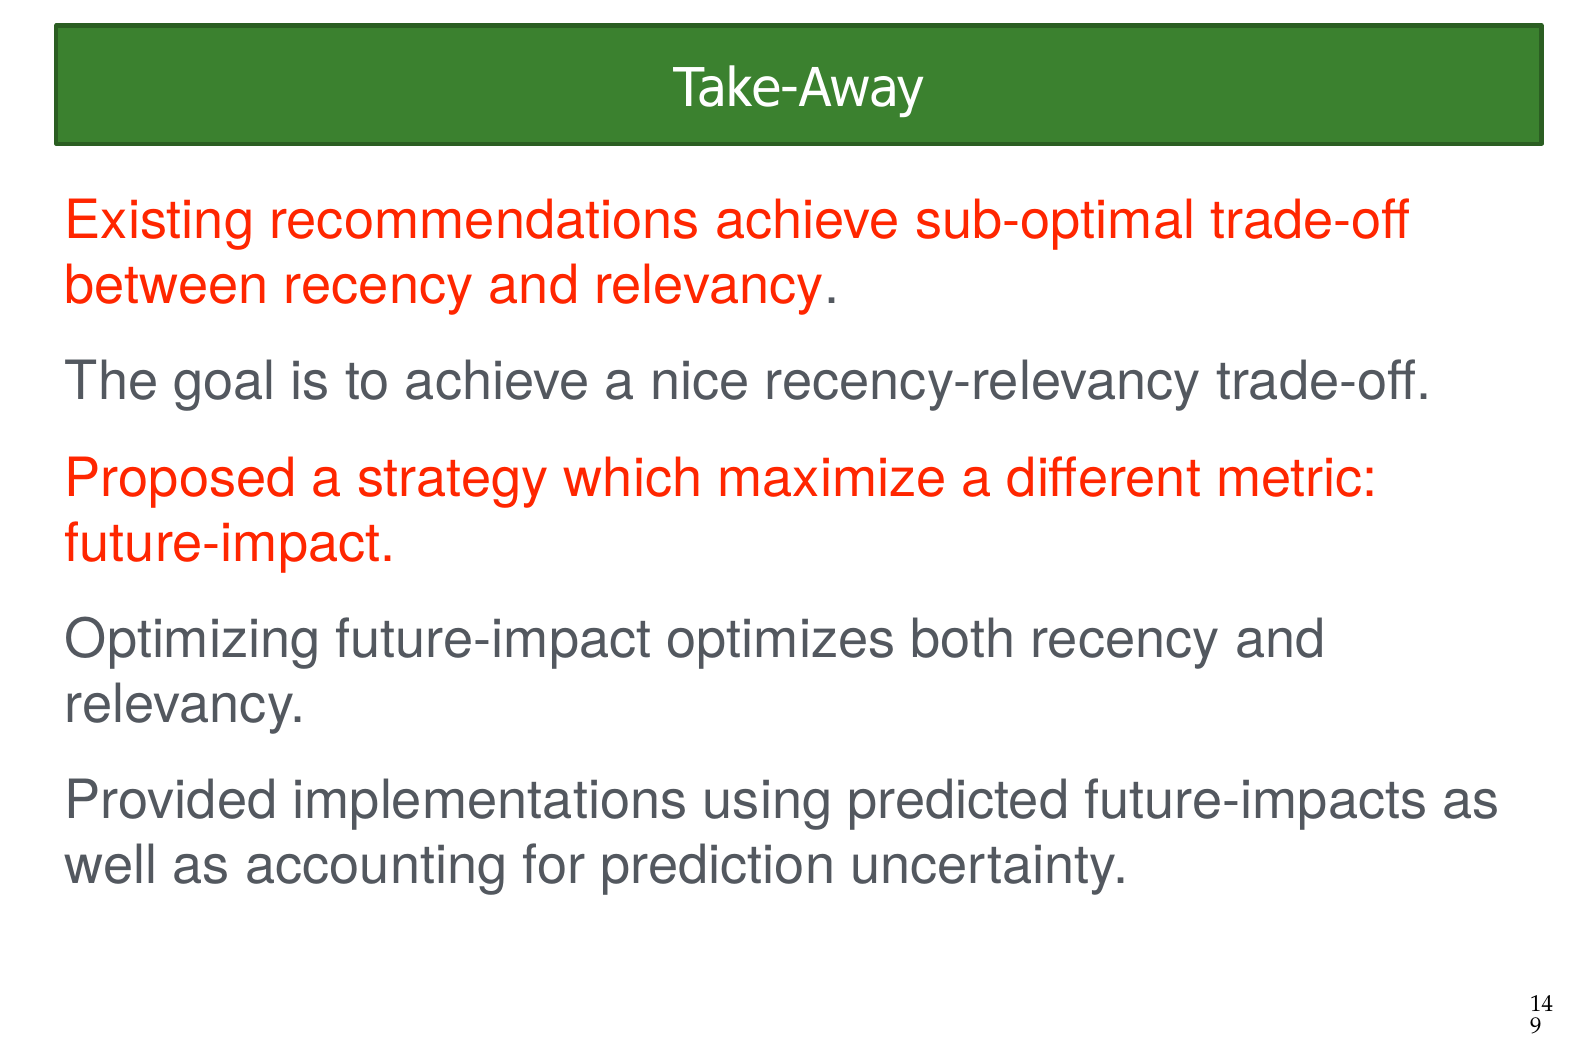

# Take-Away
Existing recommendations achieve sub-optimal trade-off between recency and relevancy.
The goal is to achieve a nice recency-relevancy trade-off.
Proposed a strategy which maximize a different metric: future-impact.
Optimizing future-impact optimizes both recency and relevancy.
Provided implementations using predicted future-impacts as well as accounting for prediction uncertainty.
149